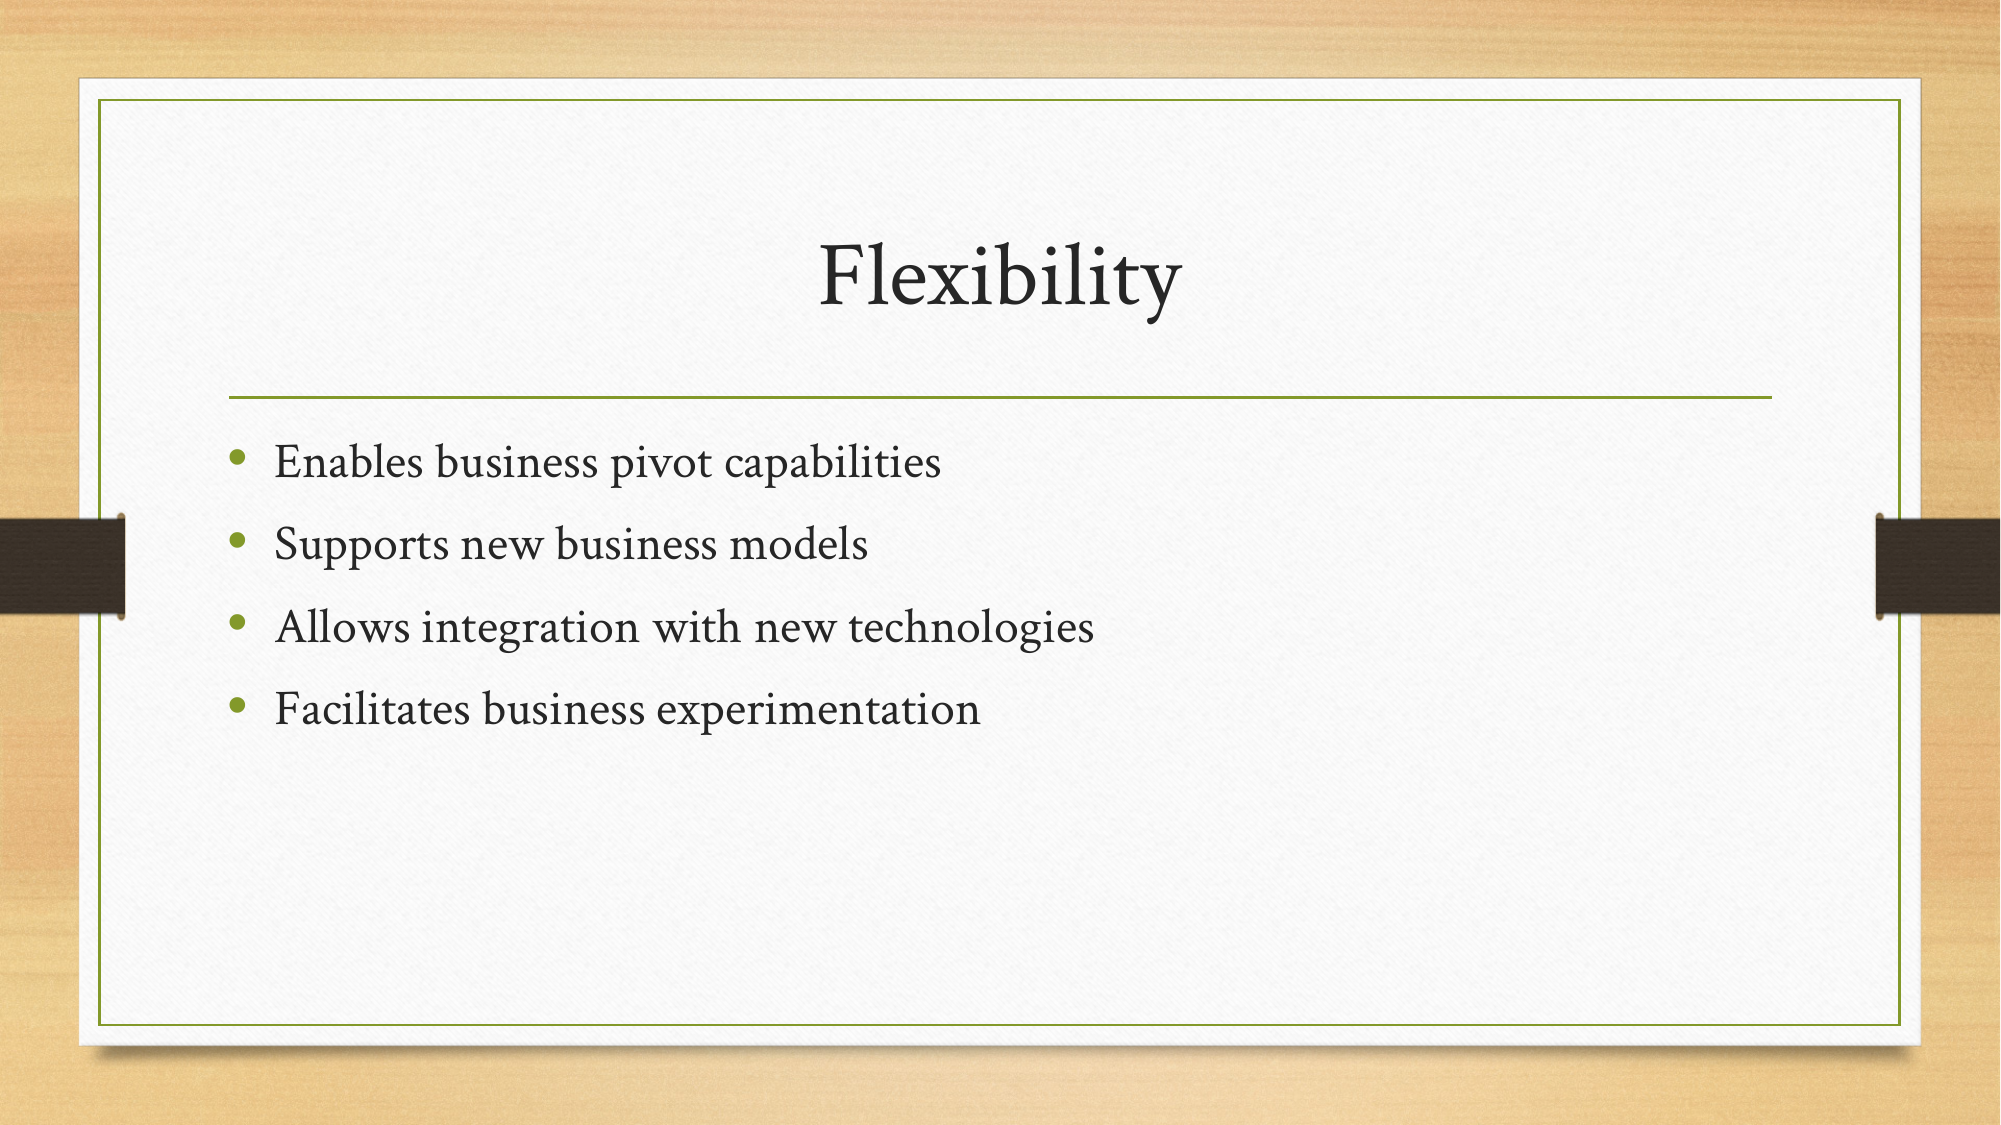

# Flexibility
Enables business pivot capabilities
Supports new business models
Allows integration with new technologies
Facilitates business experimentation